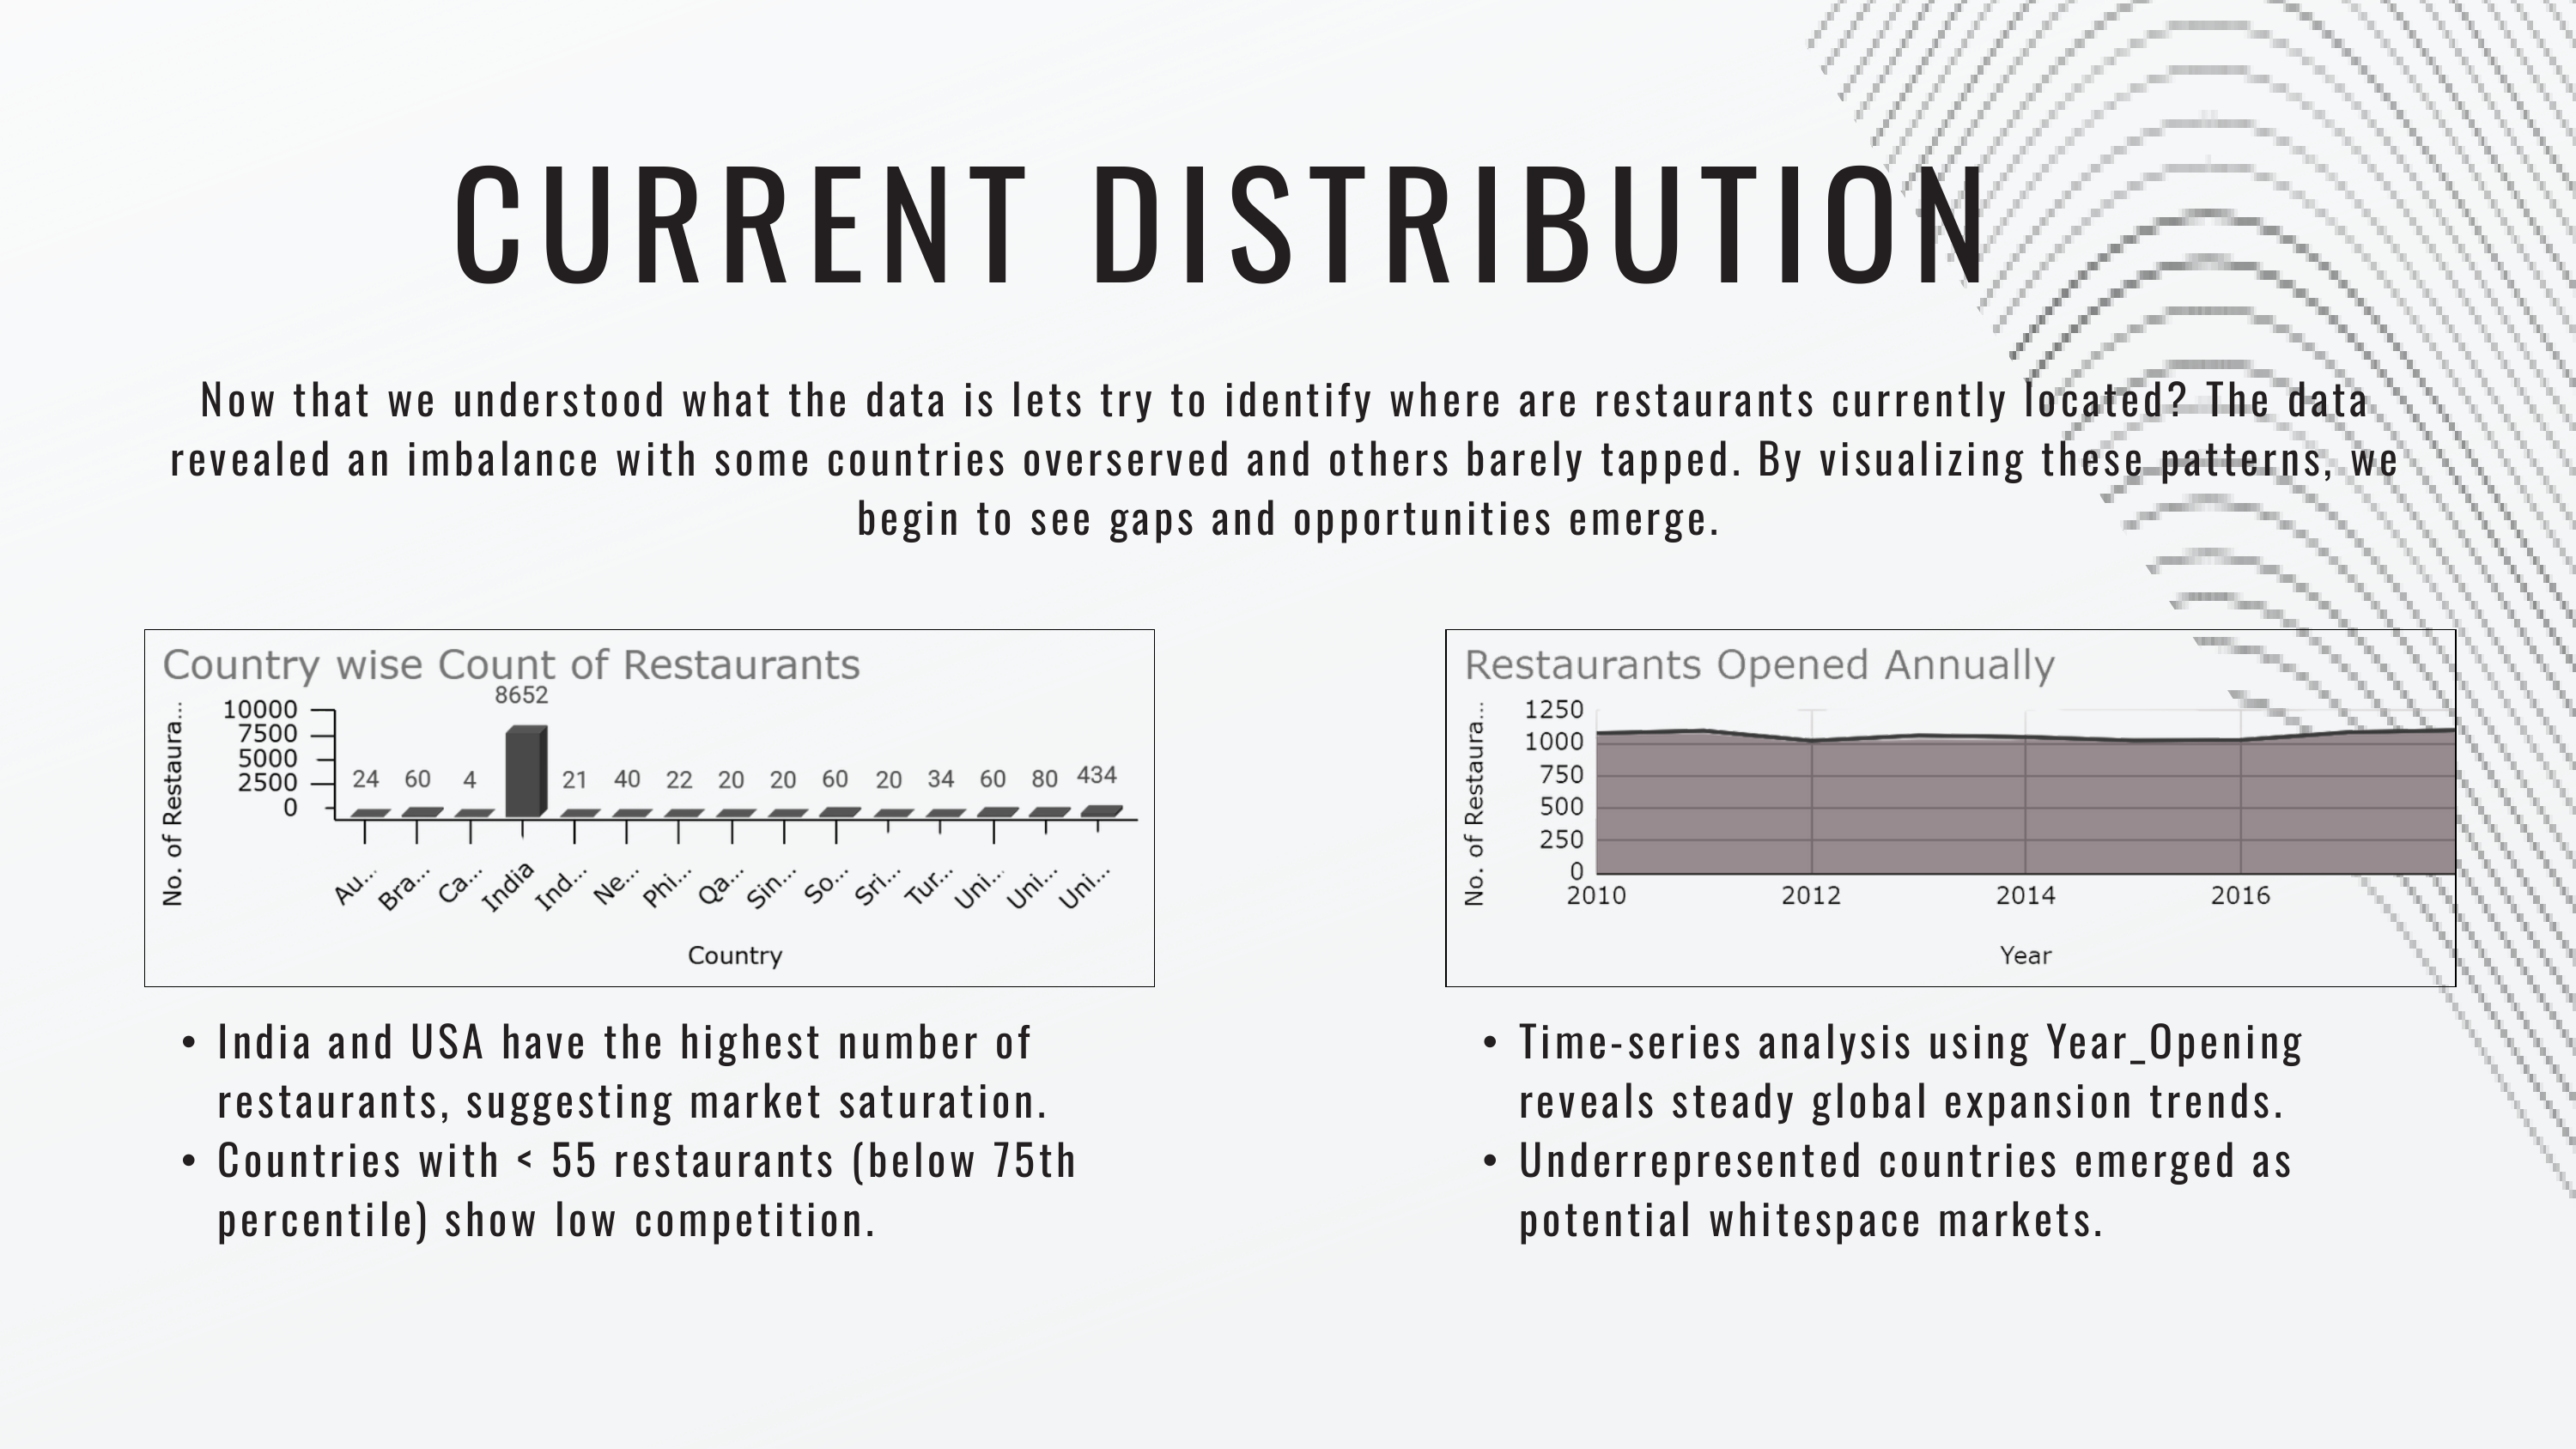

CURRENT DISTRIBUTION
Now that we understood what the data is lets try to identify where are restaurants currently located? The data revealed an imbalance with some countries overserved and others barely tapped. By visualizing these patterns, we begin to see gaps and opportunities emerge.

India and USA have the highest number of restaurants, suggesting market saturation.
Countries with < 55 restaurants (below 75th percentile) show low competition.

Time-series analysis using Year_Opening reveals steady global expansion trends.
Underrepresented countries emerged as potential whitespace markets.